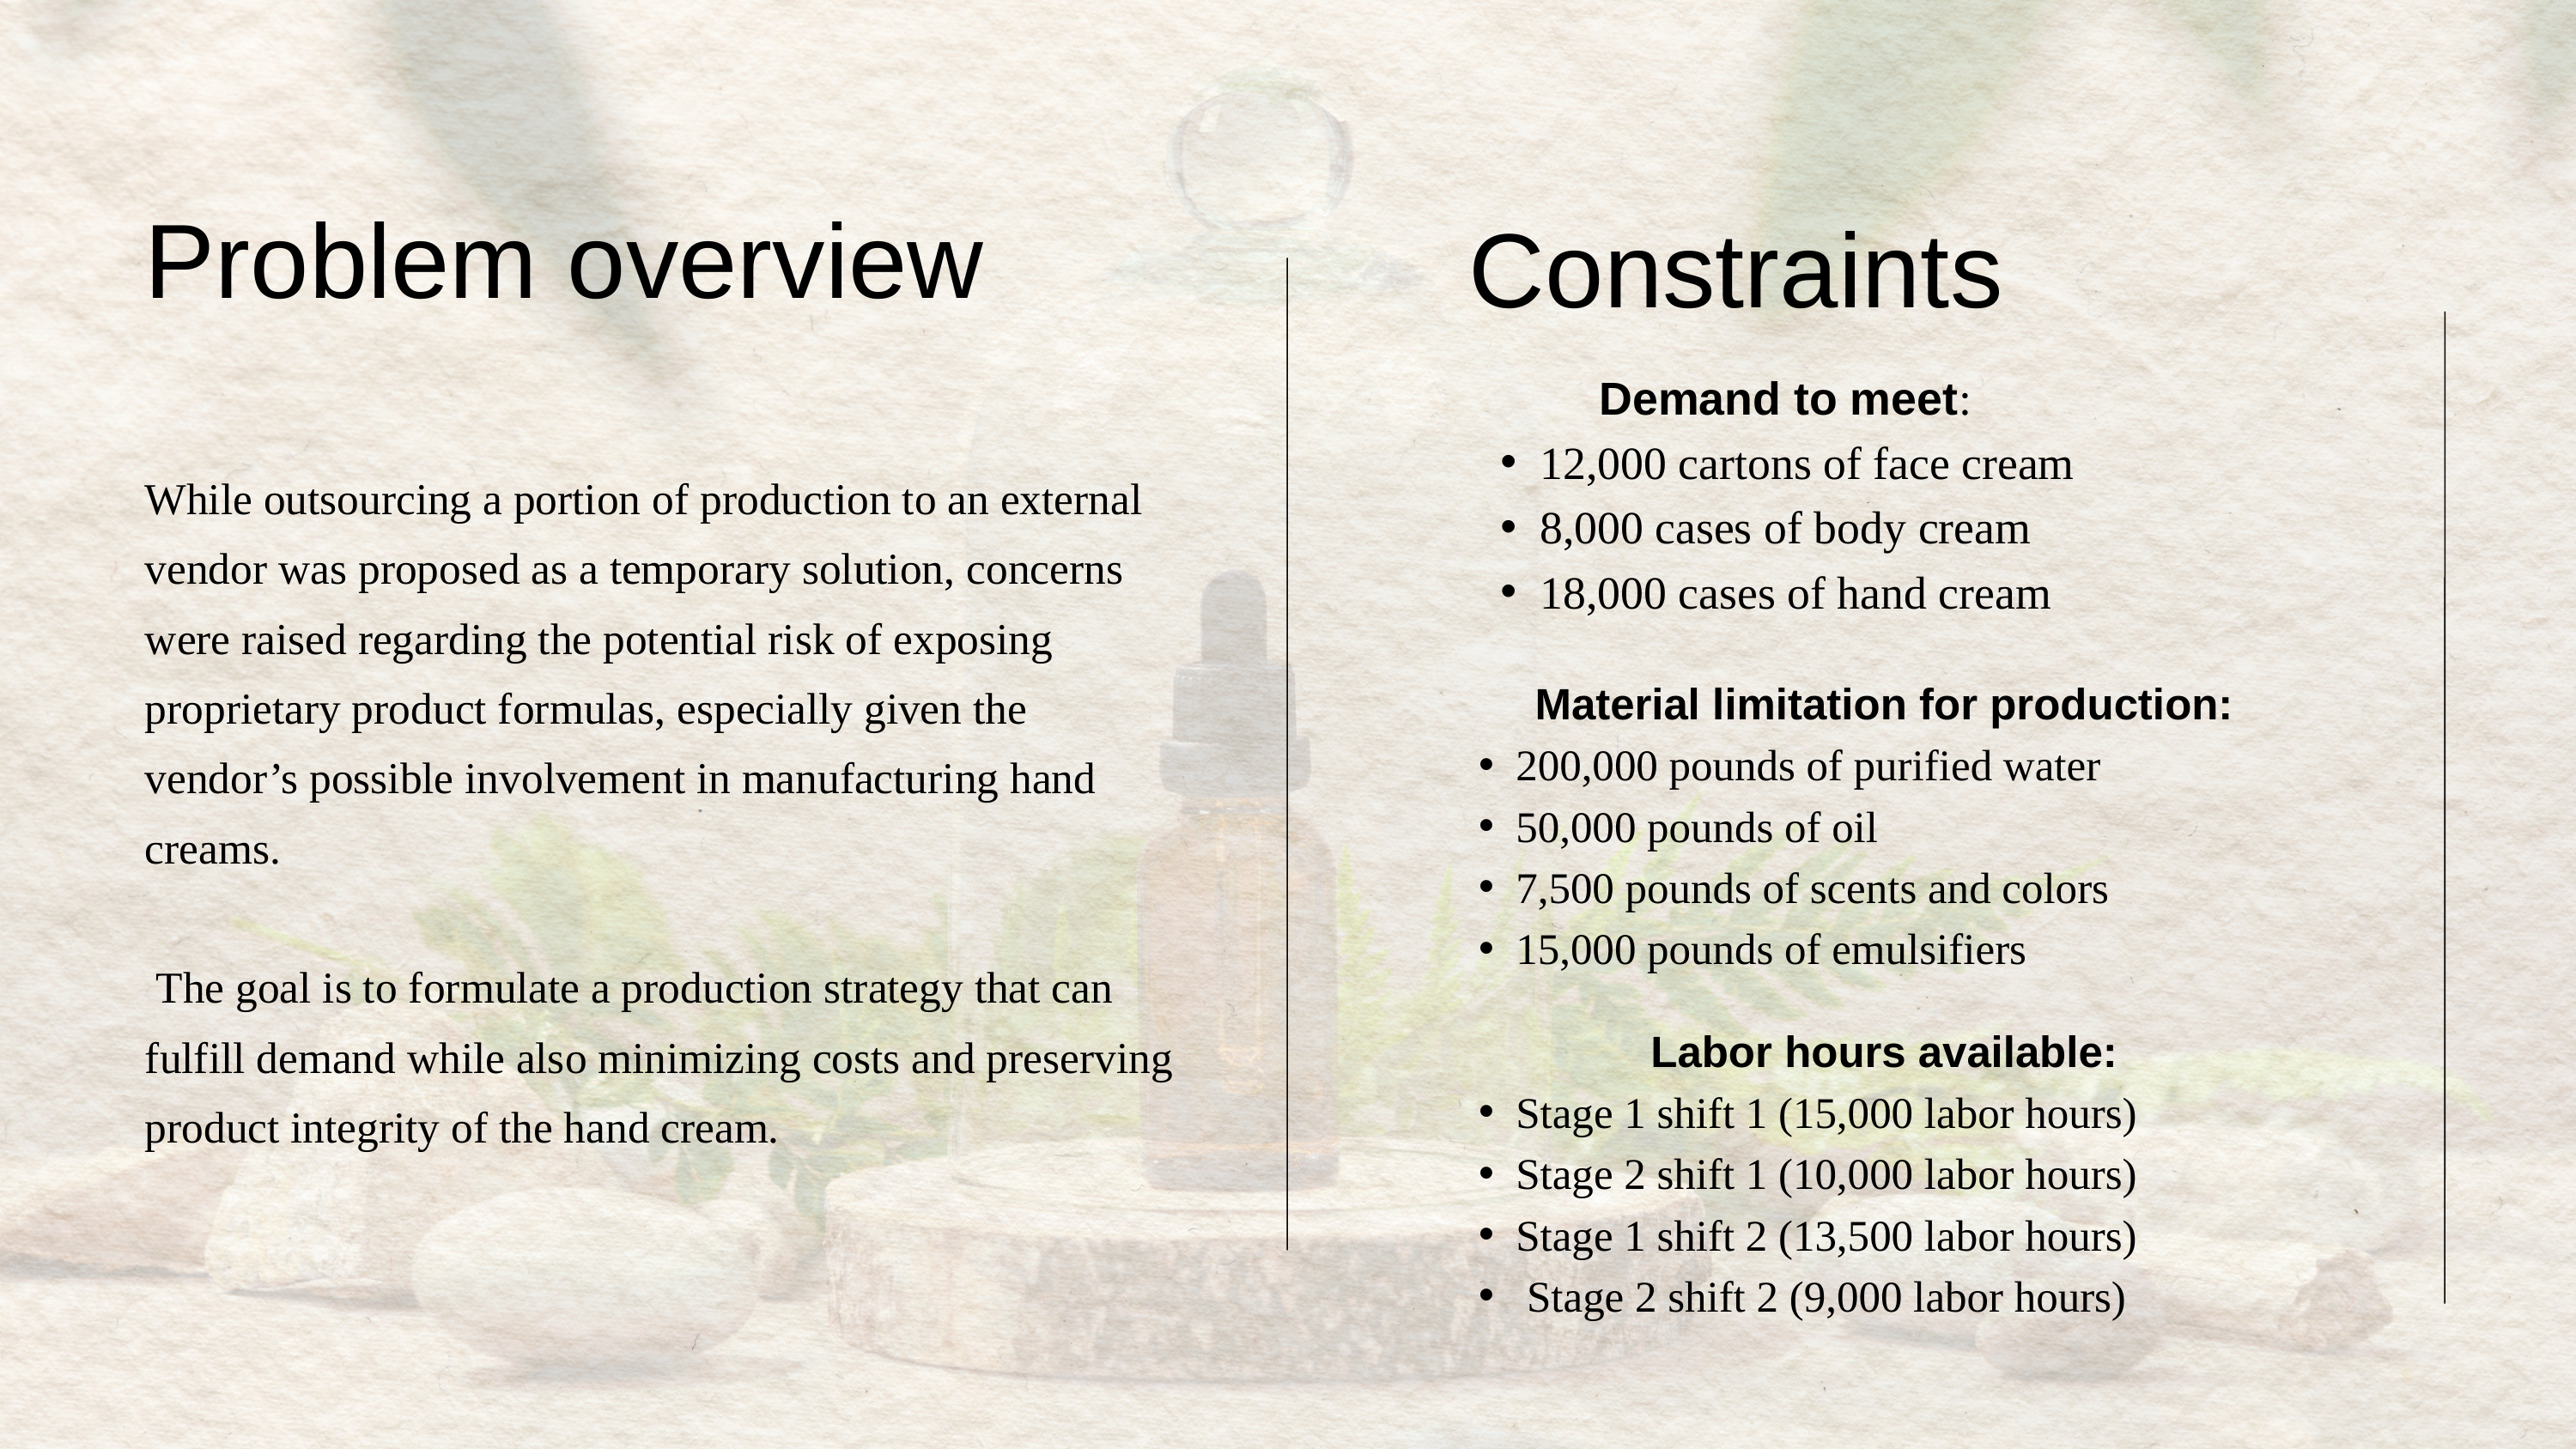

Problem overview
Constraints

Demand to meet:
12,000 cartons of face cream
8,000 cases of body cream
18,000 cases of hand cream

While outsourcing a portion of production to an external vendor was proposed as a temporary solution, concerns were raised regarding the potential risk of exposing proprietary product formulas, especially given the vendor’s possible involvement in manufacturing hand creams.

 The goal is to formulate a production strategy that can fulfill demand while also minimizing costs and preserving product integrity of the hand cream.

Material limitation for production:
200,000 pounds of purified water
50,000 pounds of oil
7,500 pounds of scents and colors
15,000 pounds of emulsifiers
Labor hours available:
Stage 1 shift 1 (15,000 labor hours)
Stage 2 shift 1 (10,000 labor hours)
Stage 1 shift 2 (13,500 labor hours)
 Stage 2 shift 2 (9,000 labor hours)